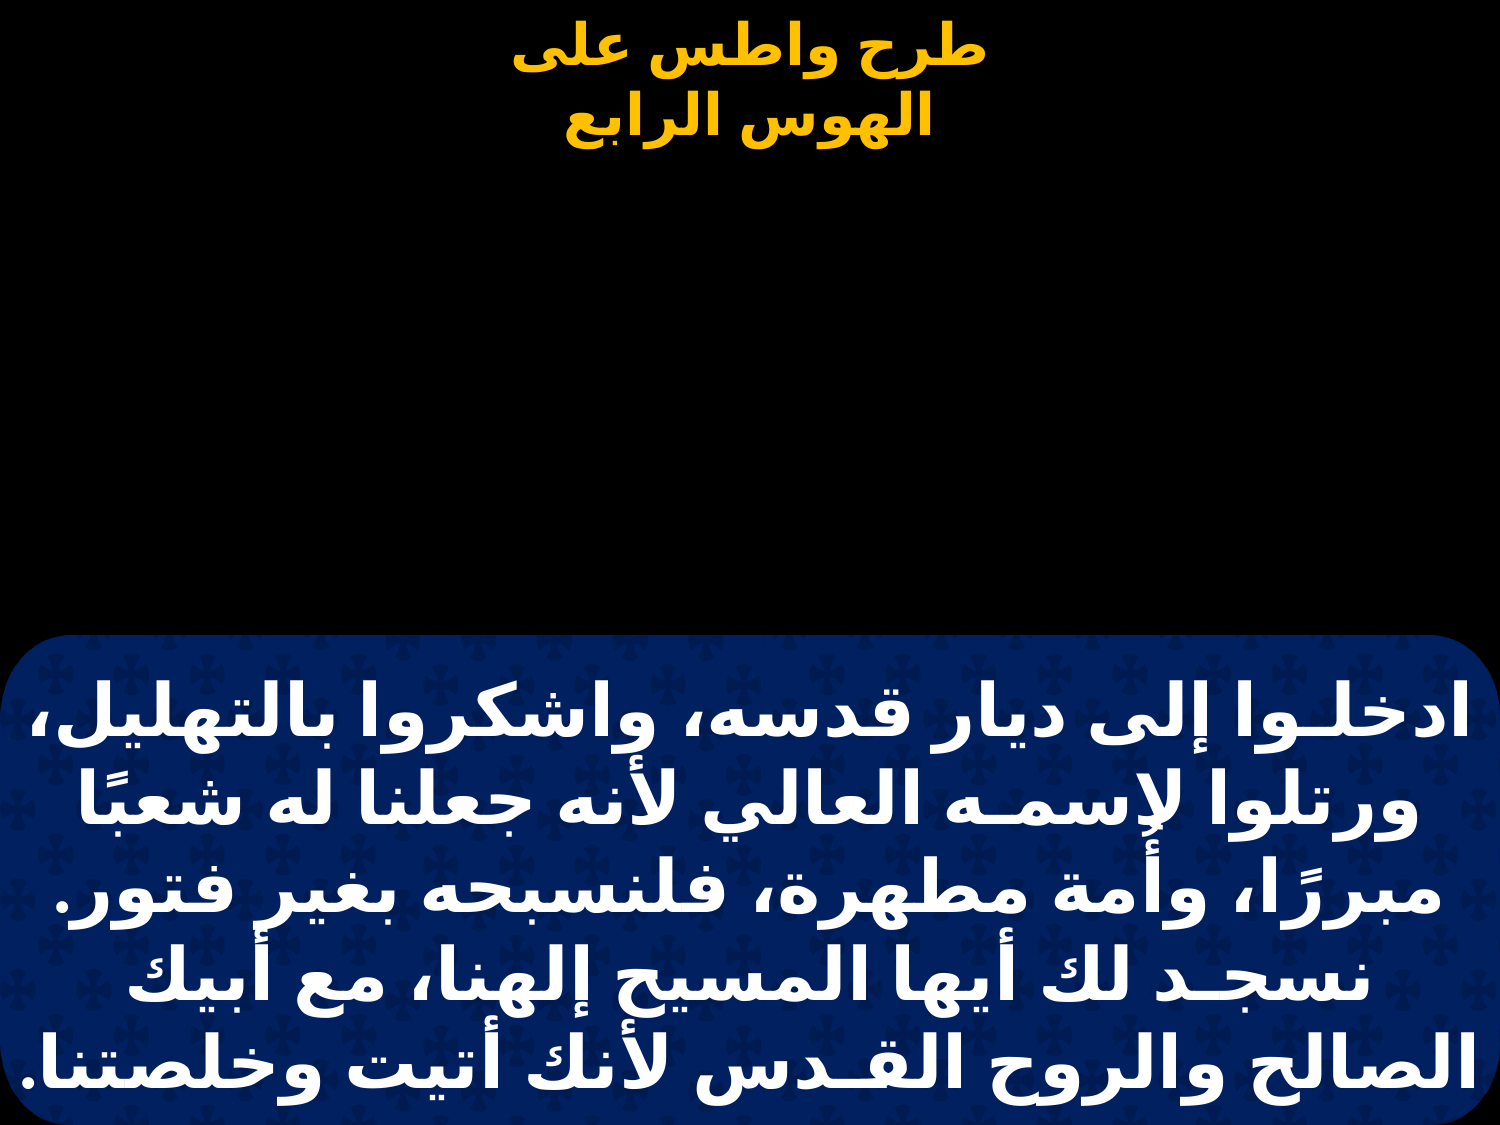

#
ادخلـوا إلى ديار قدسه، واشكروا بالتهليل، ورتلوا لاسمـه العالي لأنه جعلنا له شعبًا مبررًا، وأُمة مطهرة، فلنسبحه بغير فتور. نسجـد لك أيها المسيح إلهنا، مع أبيك الصالح والروح القـدس لأنك أتيت وخلصتنا.